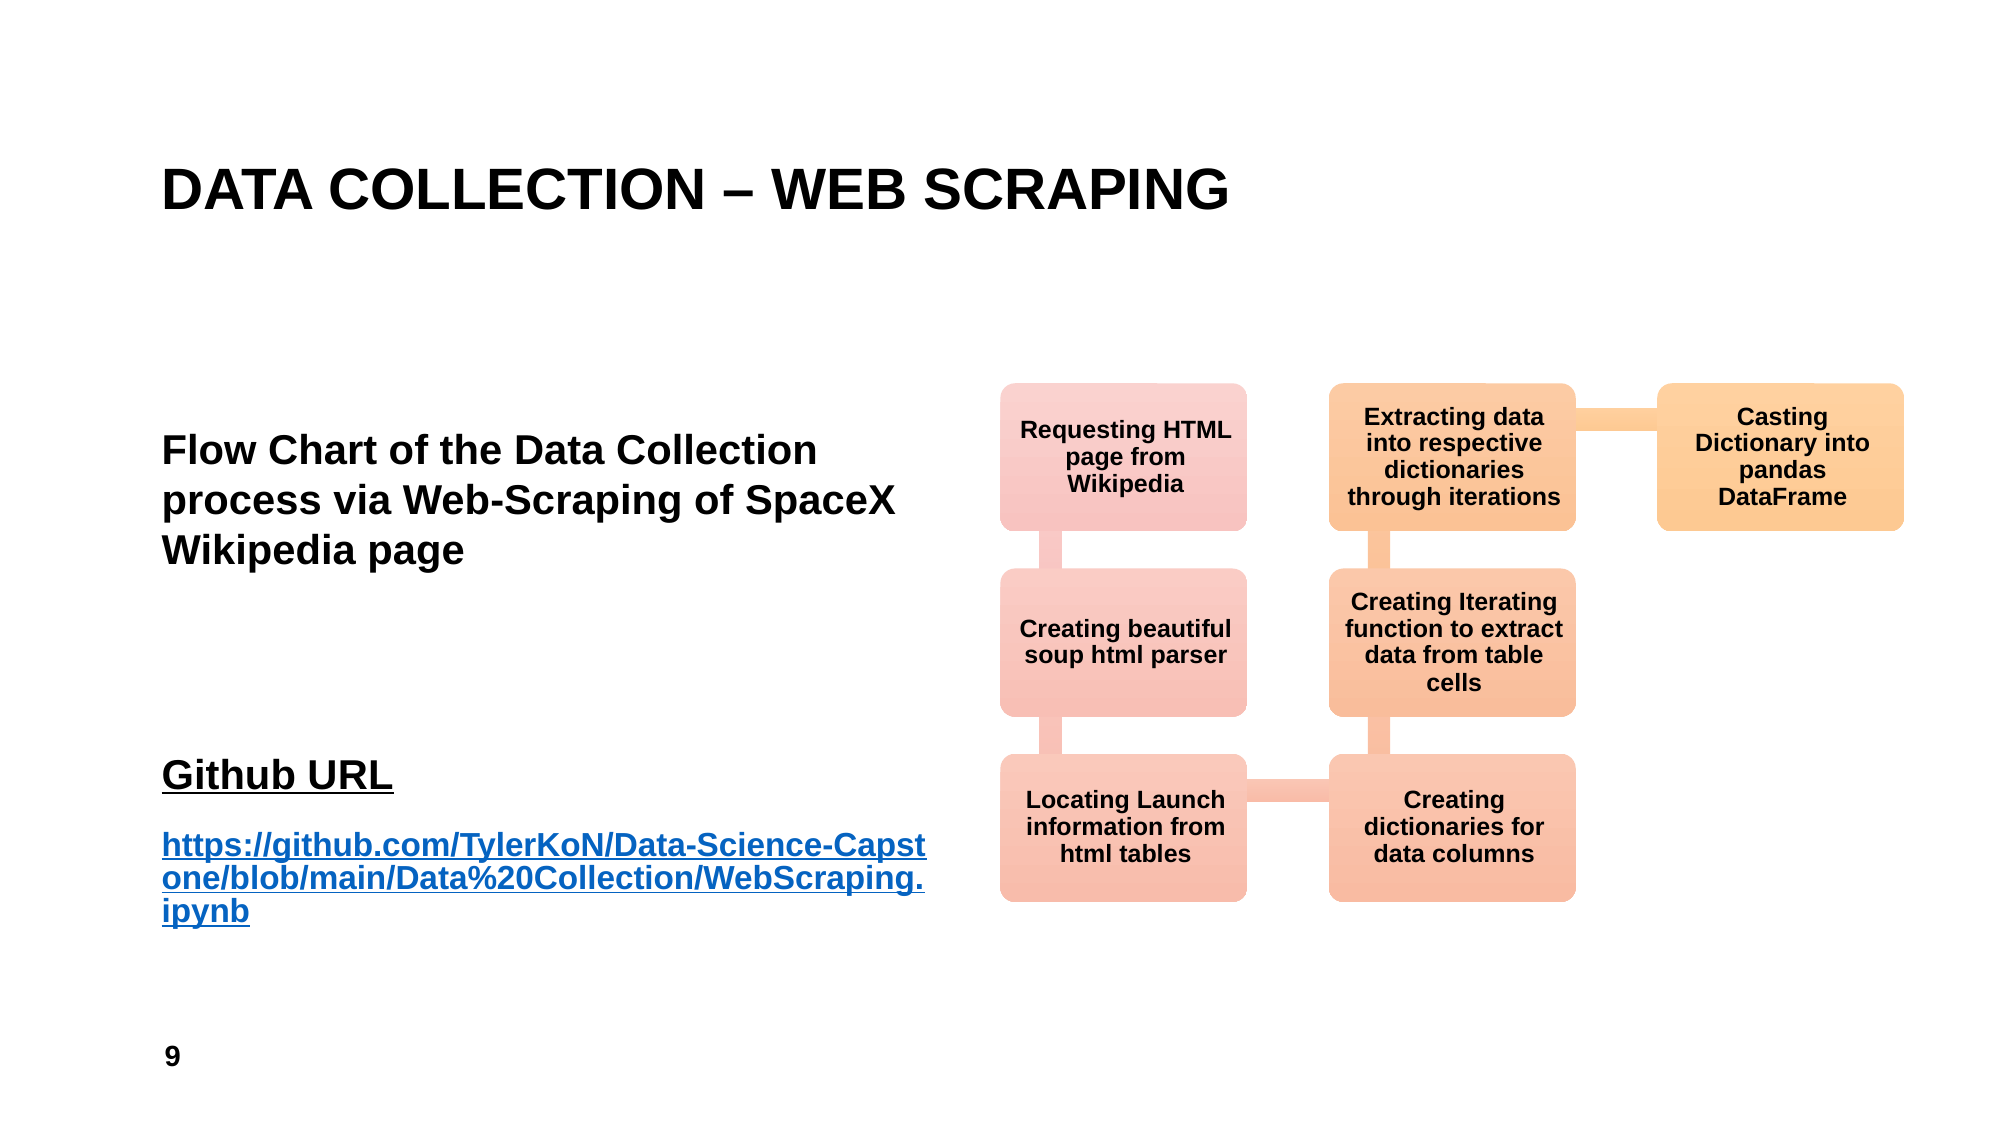

# Data collection – web scraping
Requesting HTML page from Wikipedia
Creating beautiful soup html parser
Locating Launch information from html tables
Creating dictionaries for data columns
Creating Iterating function to extract data from table cells
Extracting data into respective dictionaries through iterations
Casting Dictionary into pandas DataFrame

Flow Chart of the Data Collection process via Web-Scraping of SpaceX Wikipedia page

Github URL
https://github.com/TylerKoN/Data-Science-Capstone/blob/main/Data%20Collection/WebScraping.ipynb
9